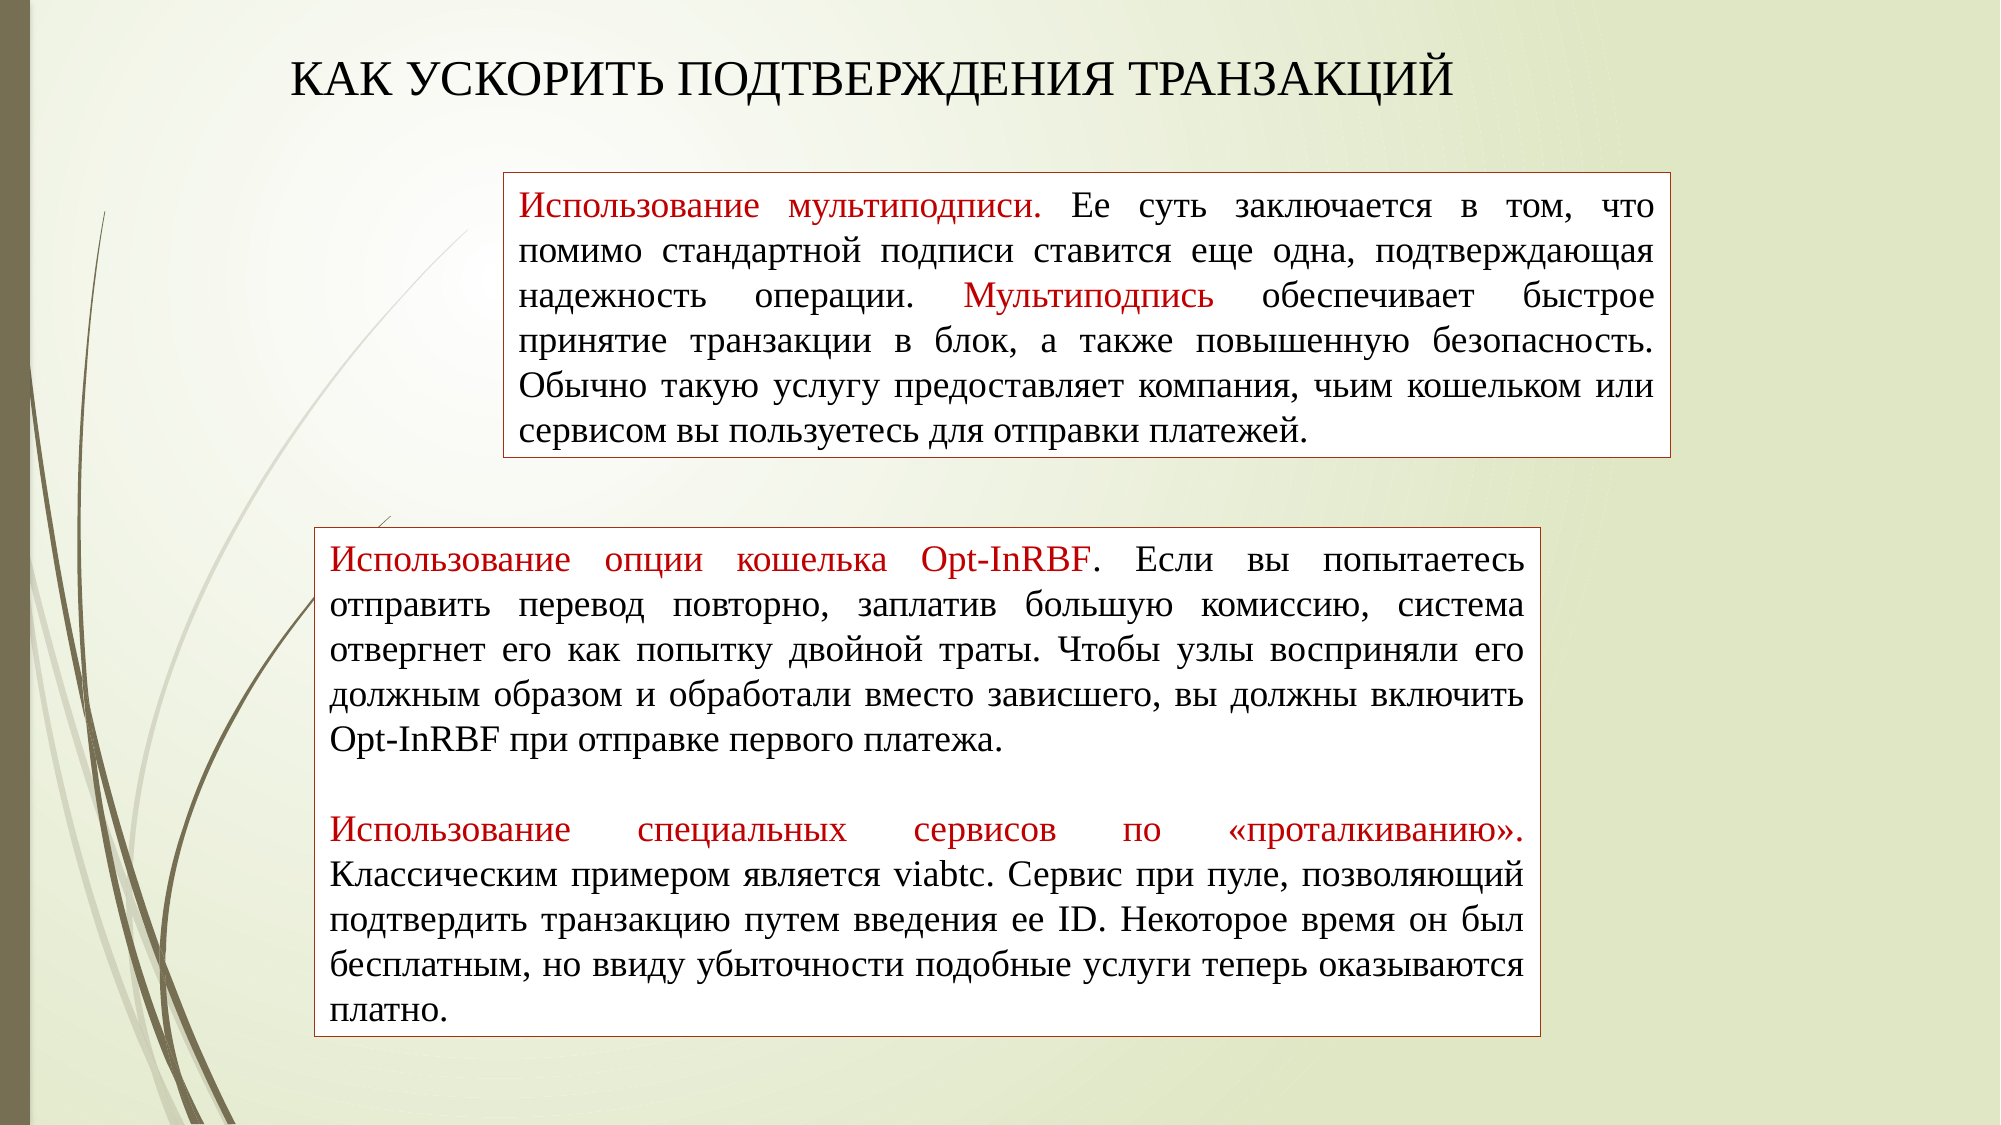

КАК УСКОРИТЬ ПОДТВЕРЖДЕНИЯ ТРАНЗАКЦИЙ
Использование мультиподписи. Ее суть заключается в том, что помимо стандартной подписи ставится еще одна, подтверждающая надежность операции. Мультиподпись обеспечивает быстрое принятие транзакции в блок, а также повышенную безопасность. Обычно такую услугу предоставляет компания, чьим кошельком или сервисом вы пользуетесь для отправки платежей.
Использование опции кошелька Opt-InRBF. Если вы попытаетесь отправить перевод повторно, заплатив большую комиссию, система отвергнет его как попытку двойной траты. Чтобы узлы восприняли его должным образом и обработали вместо зависшего, вы должны включить Opt-InRBF при отправке первого платежа.

Использование специальных сервисов по «проталкиванию». Классическим примером является viabtc. Сервис при пуле, позволяющий подтвердить транзакцию путем введения ее ID. Некоторое время он был бесплатным, но ввиду убыточности подобные услуги теперь оказываются платно.